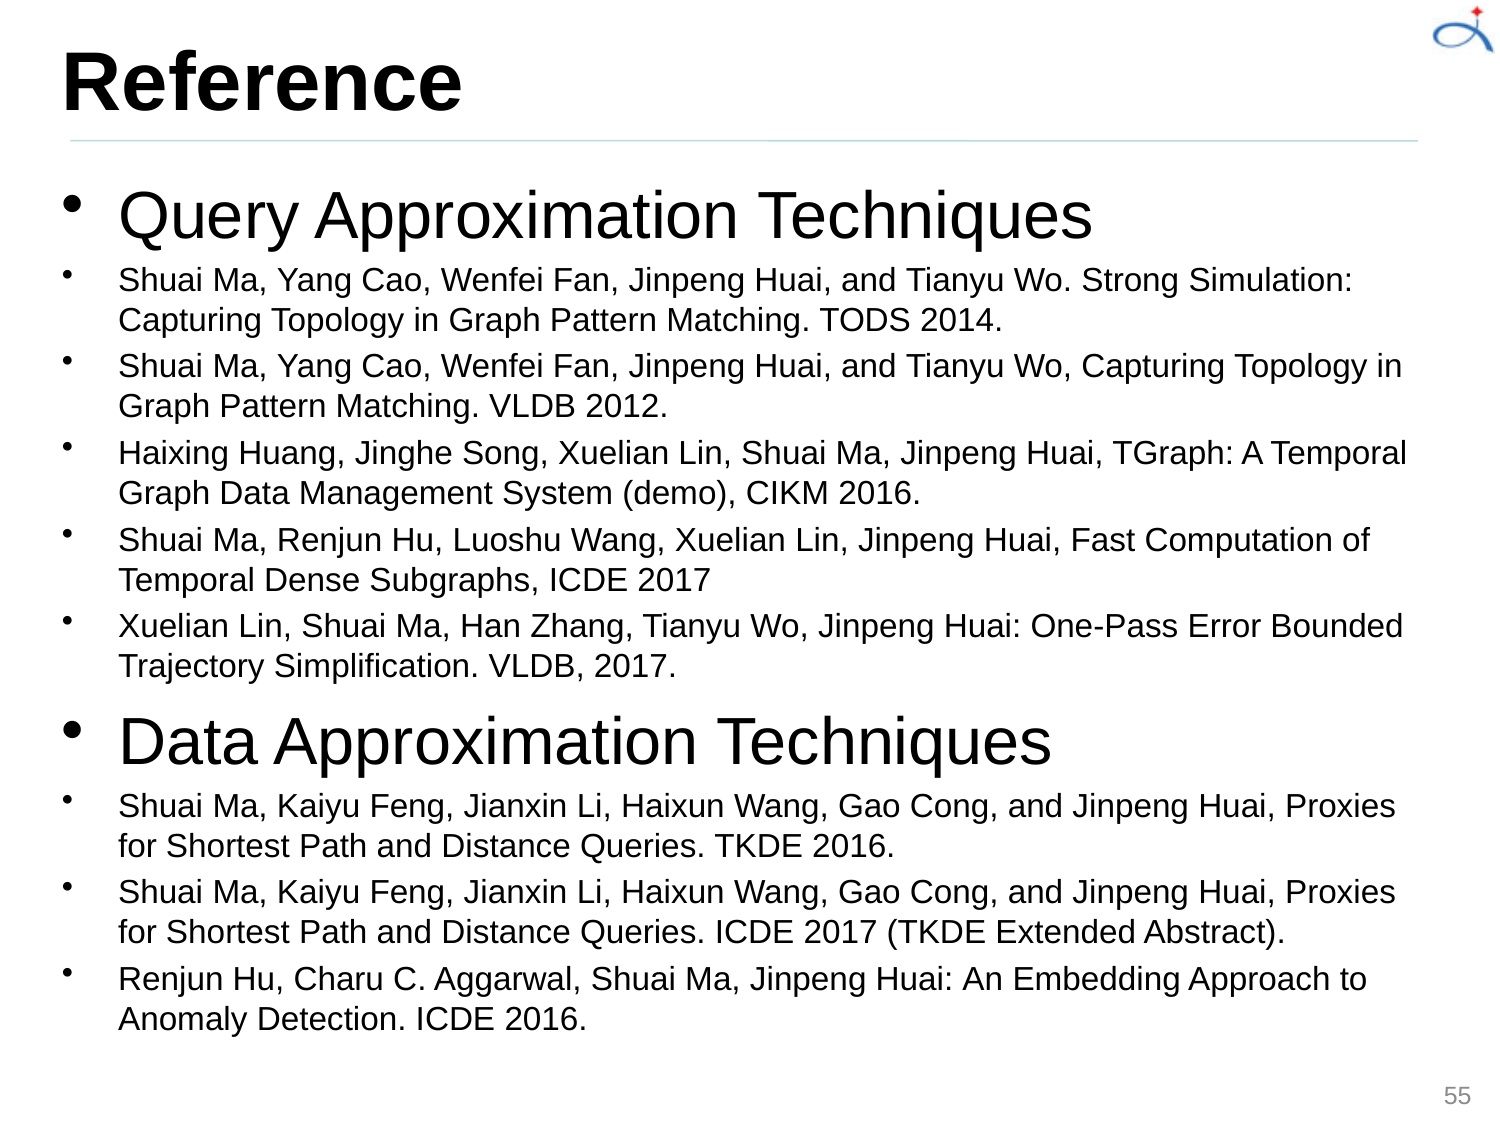

# Reference
Query Approximation Techniques
Shuai Ma, Yang Cao, Wenfei Fan, Jinpeng Huai, and Tianyu Wo. Strong Simulation: Capturing Topology in Graph Pattern Matching. TODS 2014.
Shuai Ma, Yang Cao, Wenfei Fan, Jinpeng Huai, and Tianyu Wo, Capturing Topology in Graph Pattern Matching. VLDB 2012.
Haixing Huang, Jinghe Song, Xuelian Lin, Shuai Ma, Jinpeng Huai, TGraph: A Temporal Graph Data Management System (demo), CIKM 2016.
Shuai Ma, Renjun Hu, Luoshu Wang, Xuelian Lin, Jinpeng Huai, Fast Computation of Temporal Dense Subgraphs, ICDE 2017
Xuelian Lin, Shuai Ma, Han Zhang, Tianyu Wo, Jinpeng Huai: One-Pass Error Bounded Trajectory Simplification. VLDB, 2017.
Data Approximation Techniques
Shuai Ma, Kaiyu Feng, Jianxin Li, Haixun Wang, Gao Cong, and Jinpeng Huai, Proxies for Shortest Path and Distance Queries. TKDE 2016.
Shuai Ma, Kaiyu Feng, Jianxin Li, Haixun Wang, Gao Cong, and Jinpeng Huai, Proxies for Shortest Path and Distance Queries. ICDE 2017 (TKDE Extended Abstract).
Renjun Hu, Charu C. Aggarwal, Shuai Ma, Jinpeng Huai: An Embedding Approach to Anomaly Detection. ICDE 2016.

55